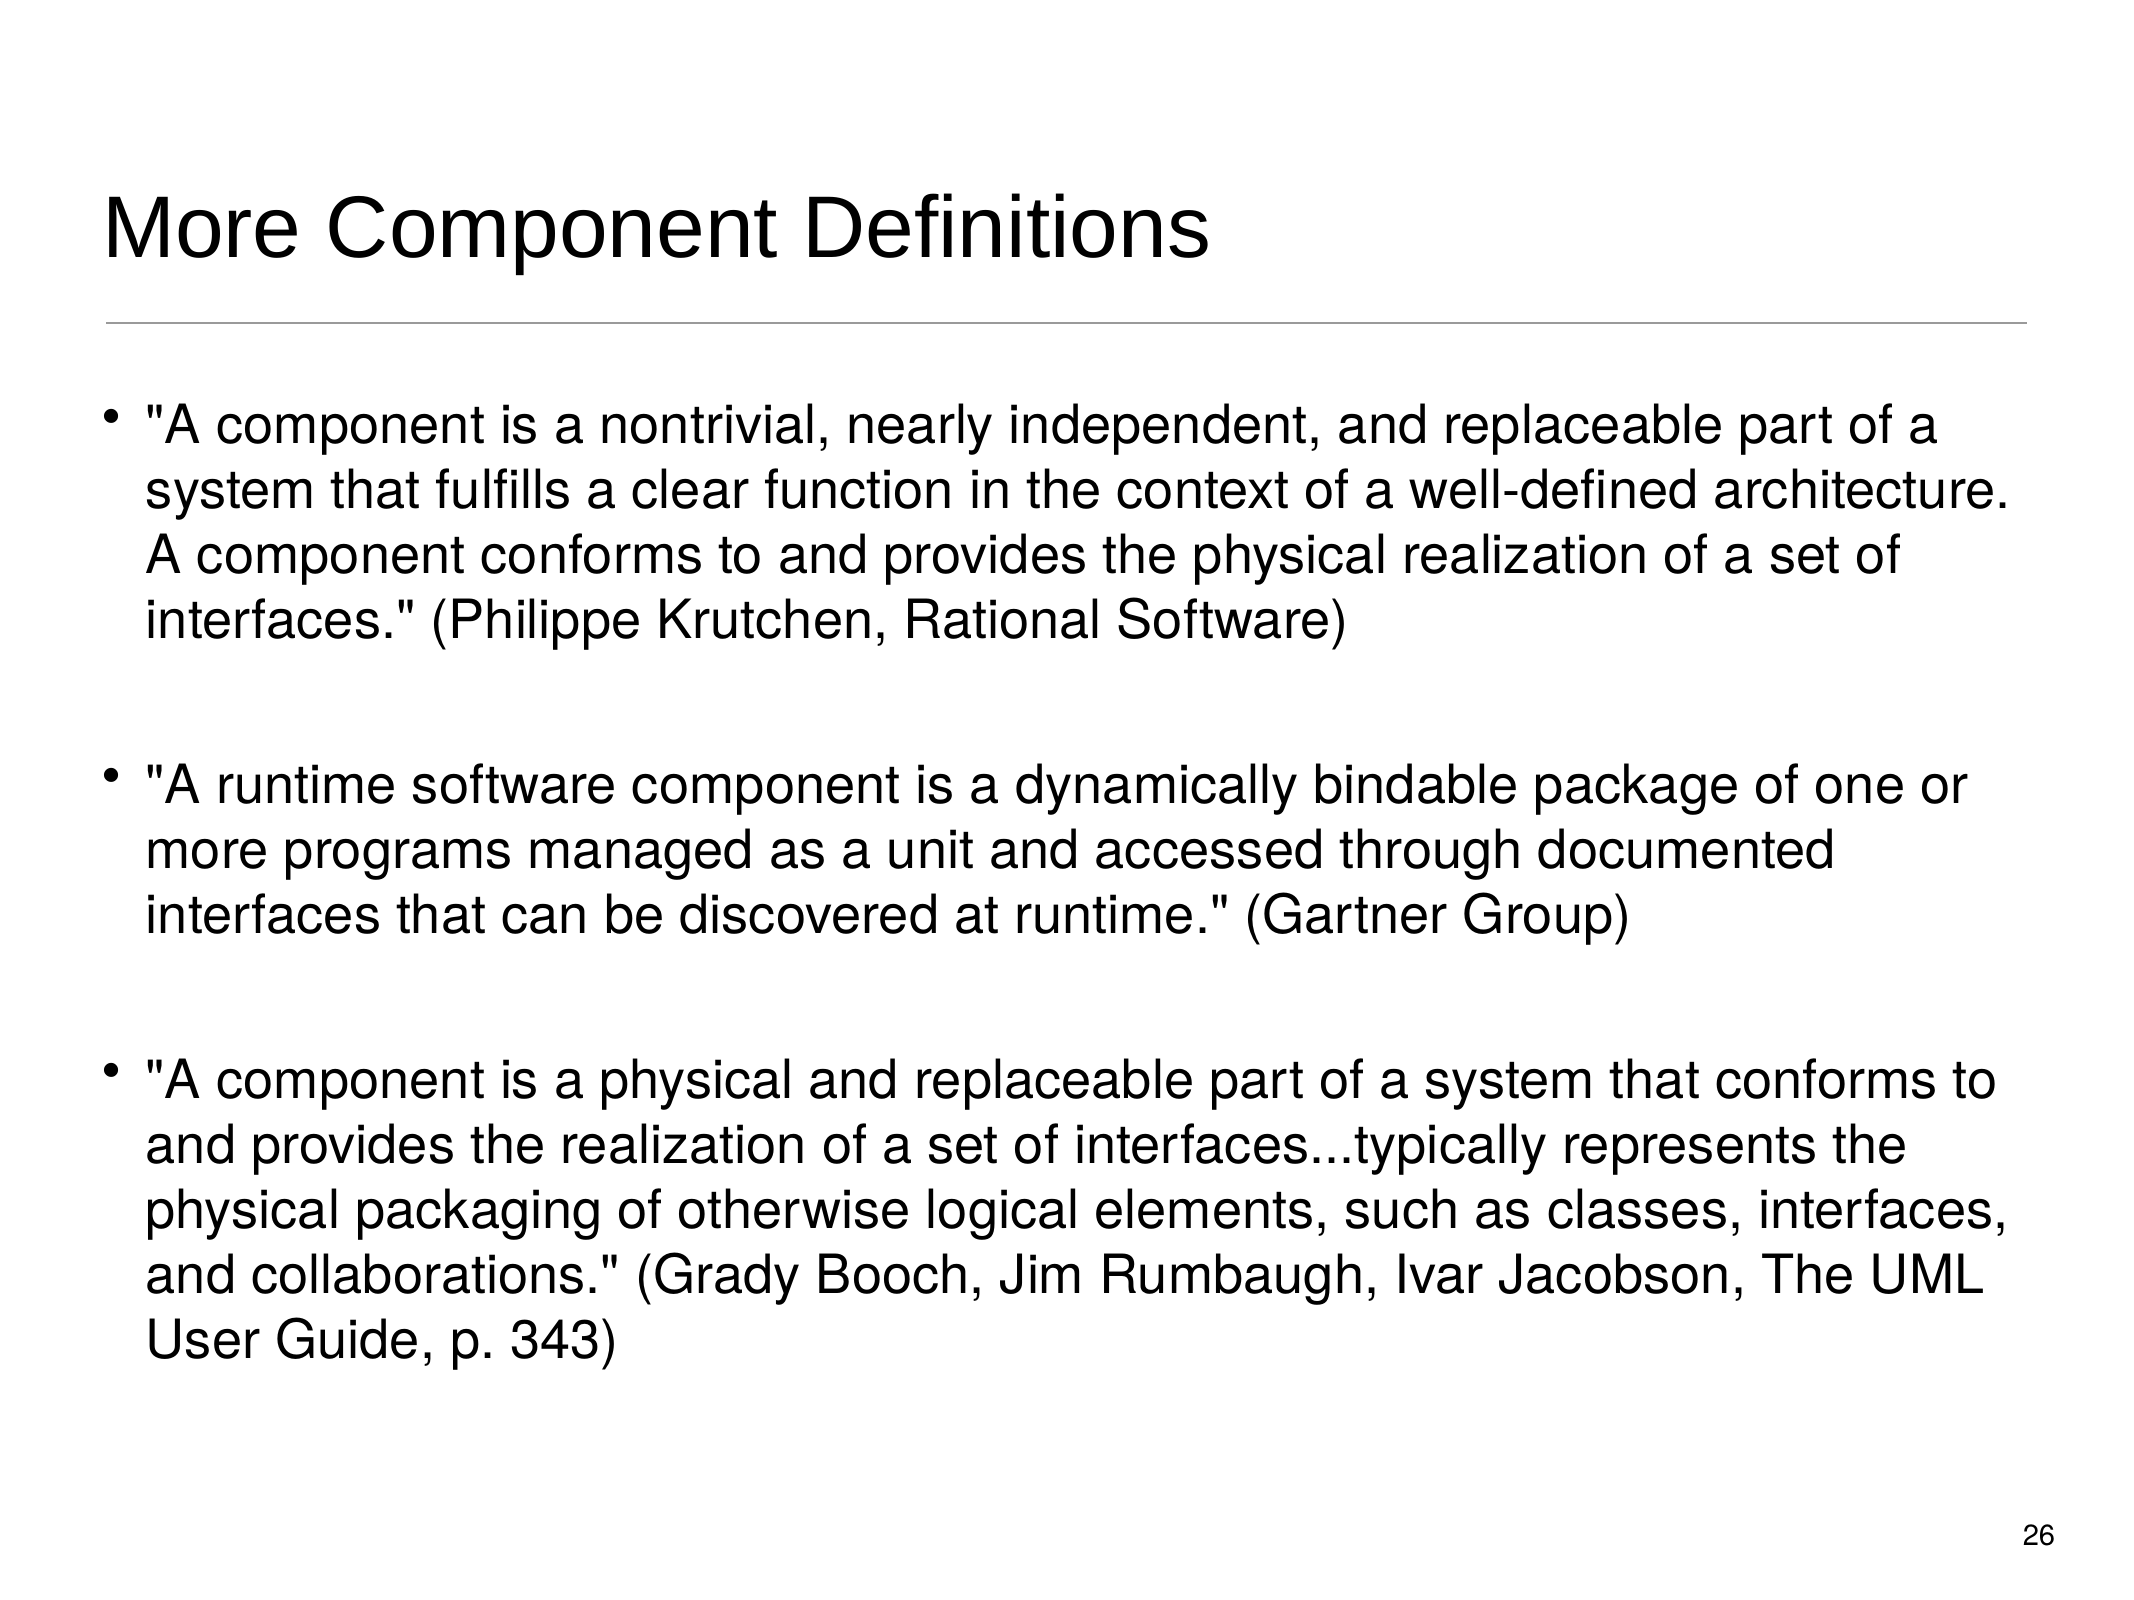

# More Component Definitions
"A component is a nontrivial, nearly independent, and replaceable part of a system that fulfills a clear function in the context of a well-defined architecture. A component conforms to and provides the physical realization of a set of interfaces." (Philippe Krutchen, Rational Software)
"A runtime software component is a dynamically bindable package of one or more programs managed as a unit and accessed through documented interfaces that can be discovered at runtime." (Gartner Group)
"A component is a physical and replaceable part of a system that conforms to and provides the realization of a set of interfaces...typically represents the physical packaging of otherwise logical elements, such as classes, interfaces, and collaborations." (Grady Booch, Jim Rumbaugh, Ivar Jacobson, The UML User Guide, p. 343)
26